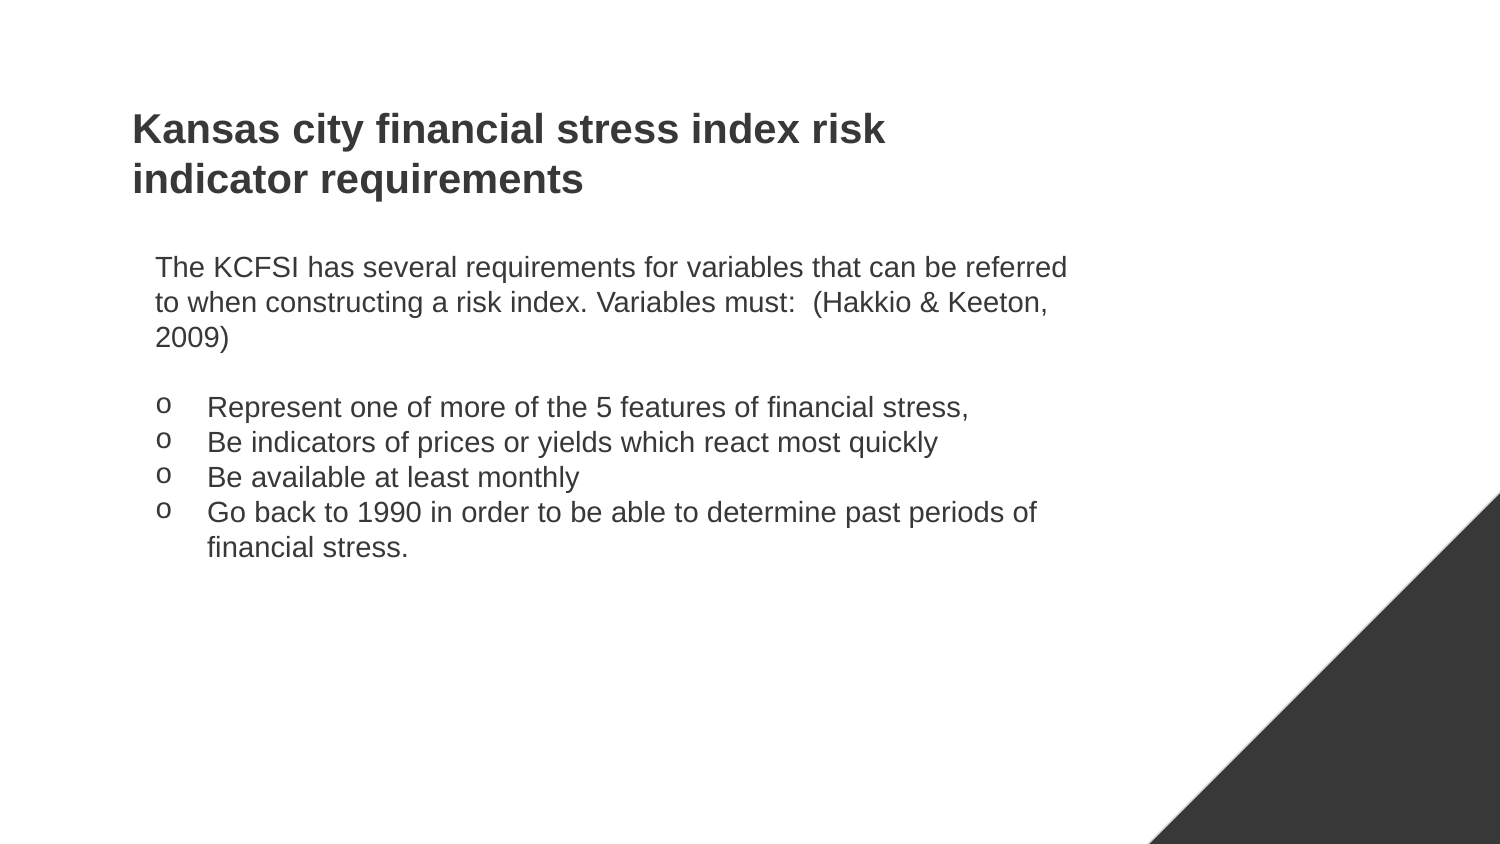

# Kansas city financial stress index risk indicator requirements
The KCFSI has several requirements for variables that can be referred to when constructing a risk index. Variables must:  (Hakkio & Keeton, 2009)

Represent one of more of the 5 features of financial stress,
Be indicators of prices or yields which react most quickly
Be available at least monthly
Go back to 1990 in order to be able to determine past periods of financial stress.